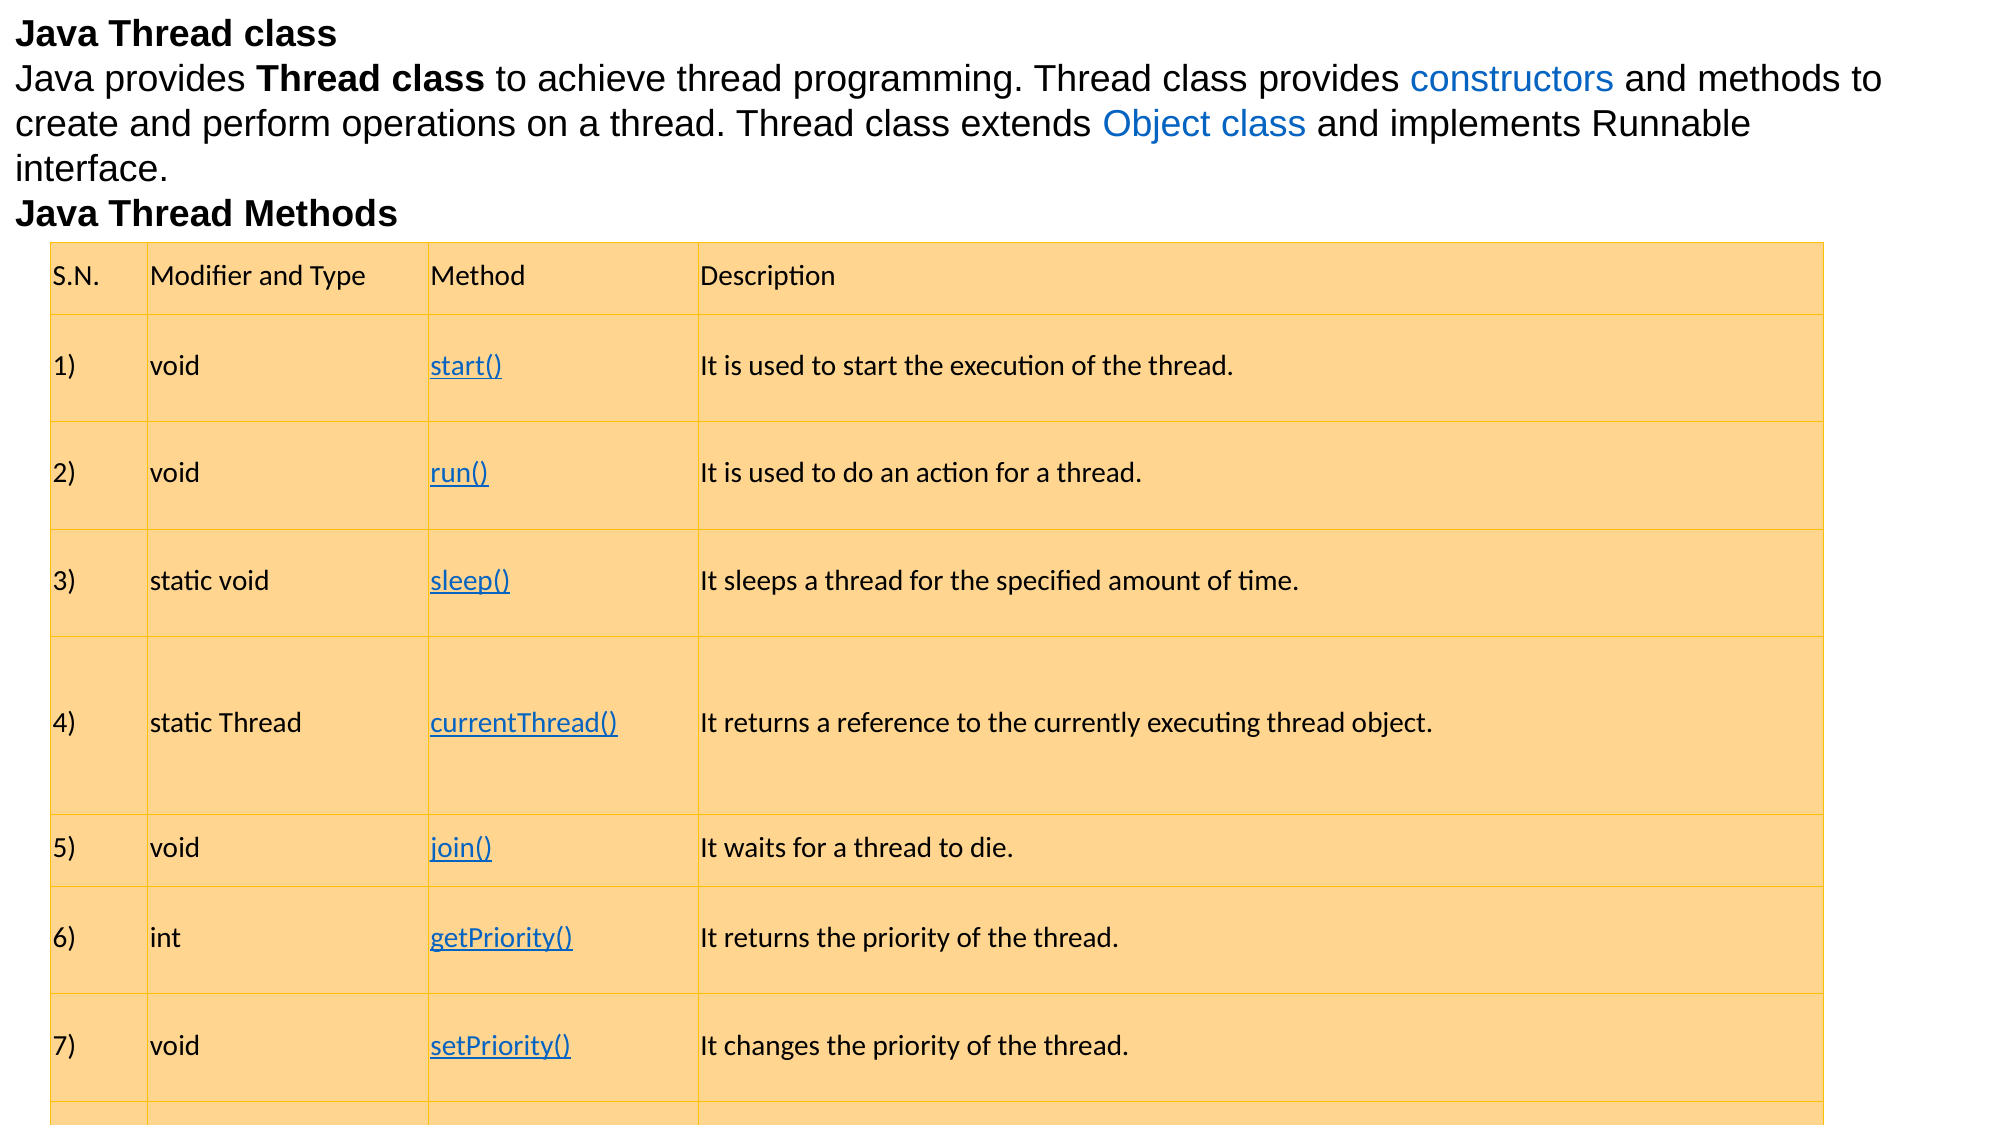

Java Thread class
Java provides Thread class to achieve thread programming. Thread class provides constructors and methods to create and perform operations on a thread. Thread class extends Object class and implements Runnable interface.
Java Thread Methods
| S.N. | Modifier and Type | Method | Description |
| --- | --- | --- | --- |
| 1) | void | start() | It is used to start the execution of the thread. |
| 2) | void | run() | It is used to do an action for a thread. |
| 3) | static void | sleep() | It sleeps a thread for the specified amount of time. |
| 4) | static Thread | currentThread() | It returns a reference to the currently executing thread object. |
| 5) | void | join() | It waits for a thread to die. |
| 6) | int | getPriority() | It returns the priority of the thread. |
| 7) | void | setPriority() | It changes the priority of the thread. |
| 8) | String | getName() | It returns the name of the thread. |
| 9) | void | setName() | It changes the name of the thread. |
| 10) | long | getId() | It returns the id of the thread. |
| 11) | boolean | isAlive() | It tests if the thread is alive. |
| 12) | static void | yield() | It causes the currently executing thread object to pause and allow other threads to execute temporarily. |
| 13) | void | suspend() | It is used to suspend the thread. |
| 14) | void | resume() | It is used to resume the suspended thread. |
| 15) | void | stop() | It is used to stop the thread. |
| 16) | void | destroy() | It is used to destroy the thread group and all of its subgroups. |
| 17) | boolean | isDaemon() | It tests if the thread is a daemon thread. |
| 18) | void | setDaemon() | It marks the thread as daemon or user thread. |
| 19) | void | interrupt() | It interrupts the thread. |
| 20) | boolean | isinterrupted() | It tests whether the thread has been interrupted. |
| 21) | static boolean | interrupted() | It tests whether the current thread has been interrupted. |
| 22) | static int | activeCount() | It returns the number of active threads in the current thread's thread group. |
| 23) | void | checkAccess() | It determines if the currently running thread has permission to modify the thread. |
| 24) | static boolean | holdLock() | It returns true if and only if the current thread holds the monitor lock on the specified object. |
| 25) | static void | dumpStack() | It is used to print a stack trace of the current thread to the standard error stream. |
| 26) | StackTraceElement[] | getStackTrace() | It returns an array of stack trace elements representing the stack dump of the thread. |
| 27) | static int | enumerate() | It is used to copy every active thread's thread group and its subgroup into the specified array. |
| 28) | Thread.State | getState() | It is used to return the state of the thread. |
| 29) | ThreadGroup | getThreadGroup() | It is used to return the thread group to which this thread belongs |
| 30) | String | toString() | It is used to return a string representation of this thread, including the thread's name, priority, and thread group. |
| 31) | void | notify() | It is used to give the notification for only one thread which is waiting for a particular object. |
| 32) | void | notifyAll() | It is used to give the notification to all waiting threads of a particular object. |
| 33) | void | setContextClassLoader() | It sets the context ClassLoader for the Thread. |
| 34) | ClassLoader | getContextClassLoader() | It returns the context ClassLoader for the thread. |
| 35) | static Thread.UncaughtExceptionHandler | getDefaultUncaughtExceptionHandler() | It returns the default handler invoked when a thread abruptly terminates due to an uncaught exception. |
| 36) | static void | setDefaultUncaughtExceptionHandler() | It sets the default handler invoked when a thread abruptly terminates due to an uncaught exception. |